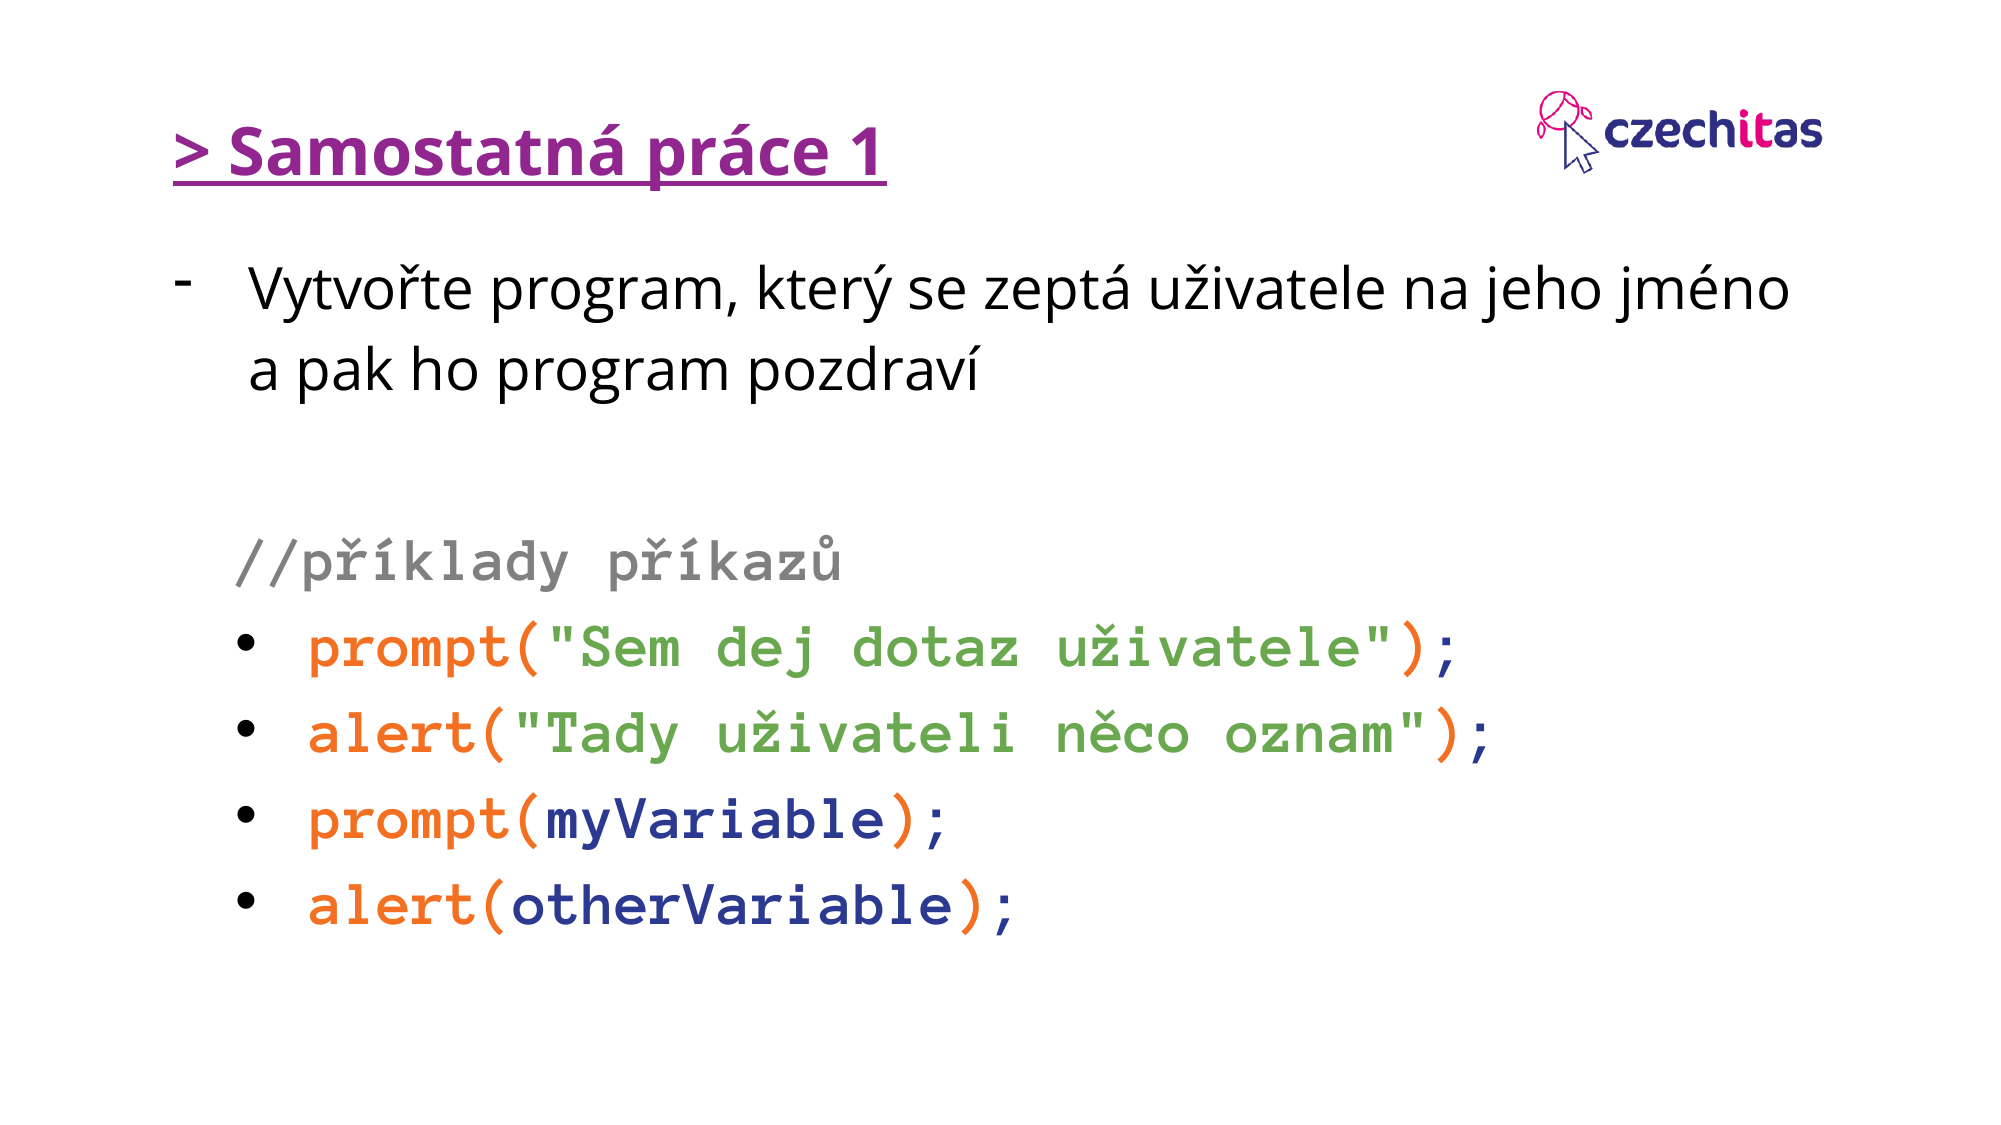

> Samostatná práce 1
Vytvořte program, který se zeptá uživatele na jeho jméno a pak ho program pozdraví

//příklady příkazů
prompt("Sem dej dotaz uživatele");
alert("Tady uživateli něco oznam");
prompt(myVariable);
alert(otherVariable);